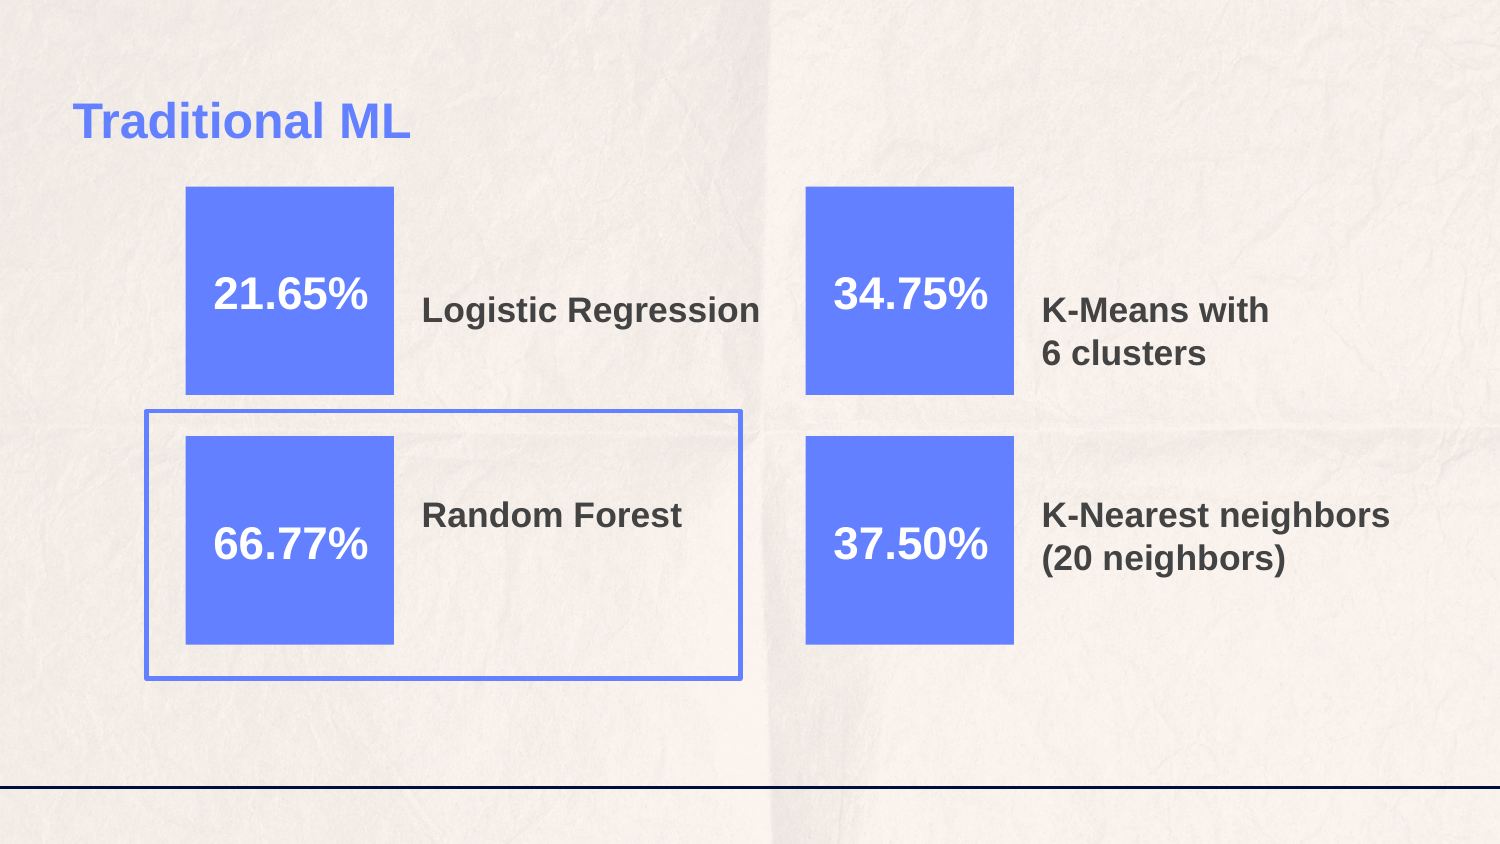

Traditional ML

21.65%
34.75%
Logistic Regression
K-Means with
6 clusters

Random Forest
K-Nearest neighbors
(20 neighbors)
66.77%
37.50%